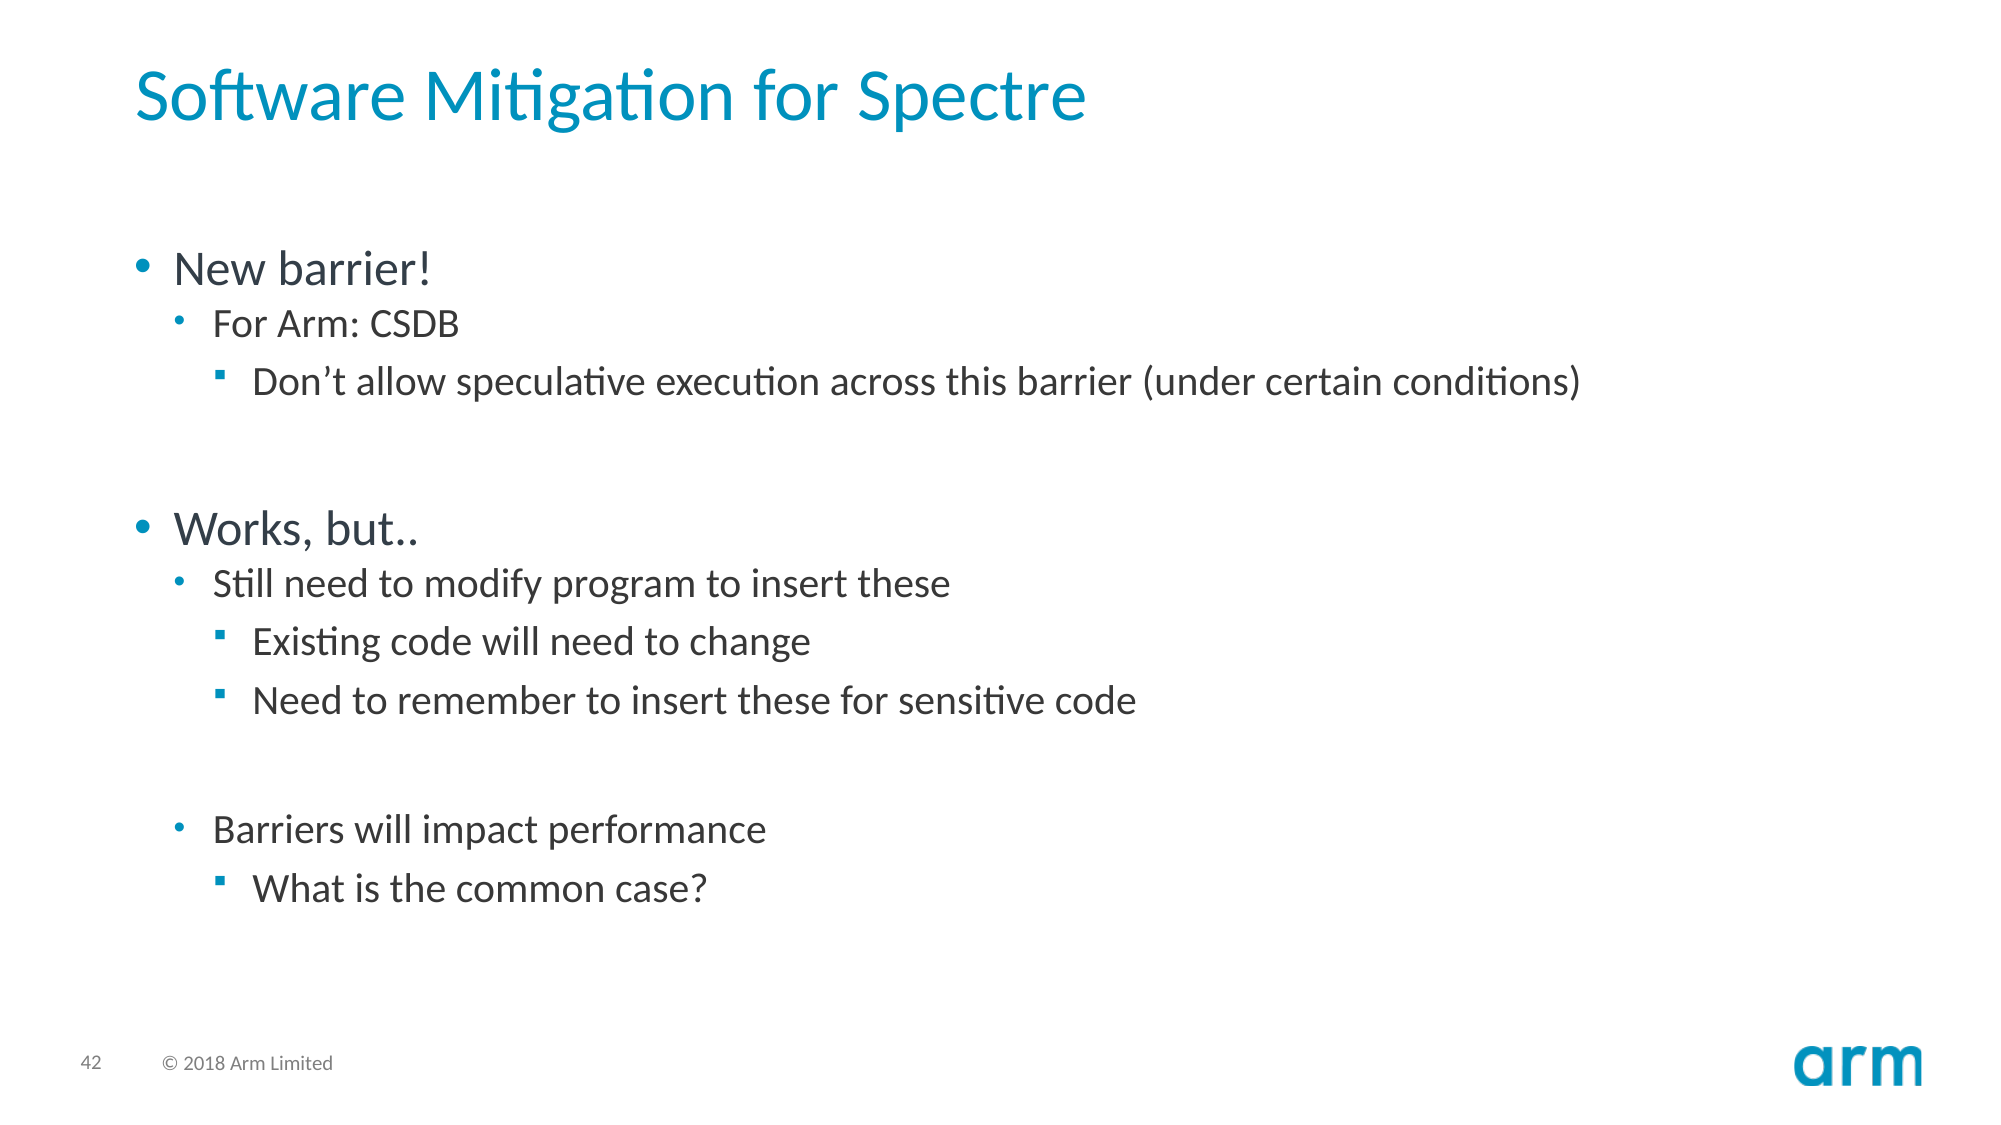

# Software Mitigation for Spectre
New barrier!
For Arm: CSDB
Don’t allow speculative execution across this barrier (under certain conditions)

Works, but..
Still need to modify program to insert these
Existing code will need to change
Need to remember to insert these for sensitive code

Barriers will impact performance
What is the common case?